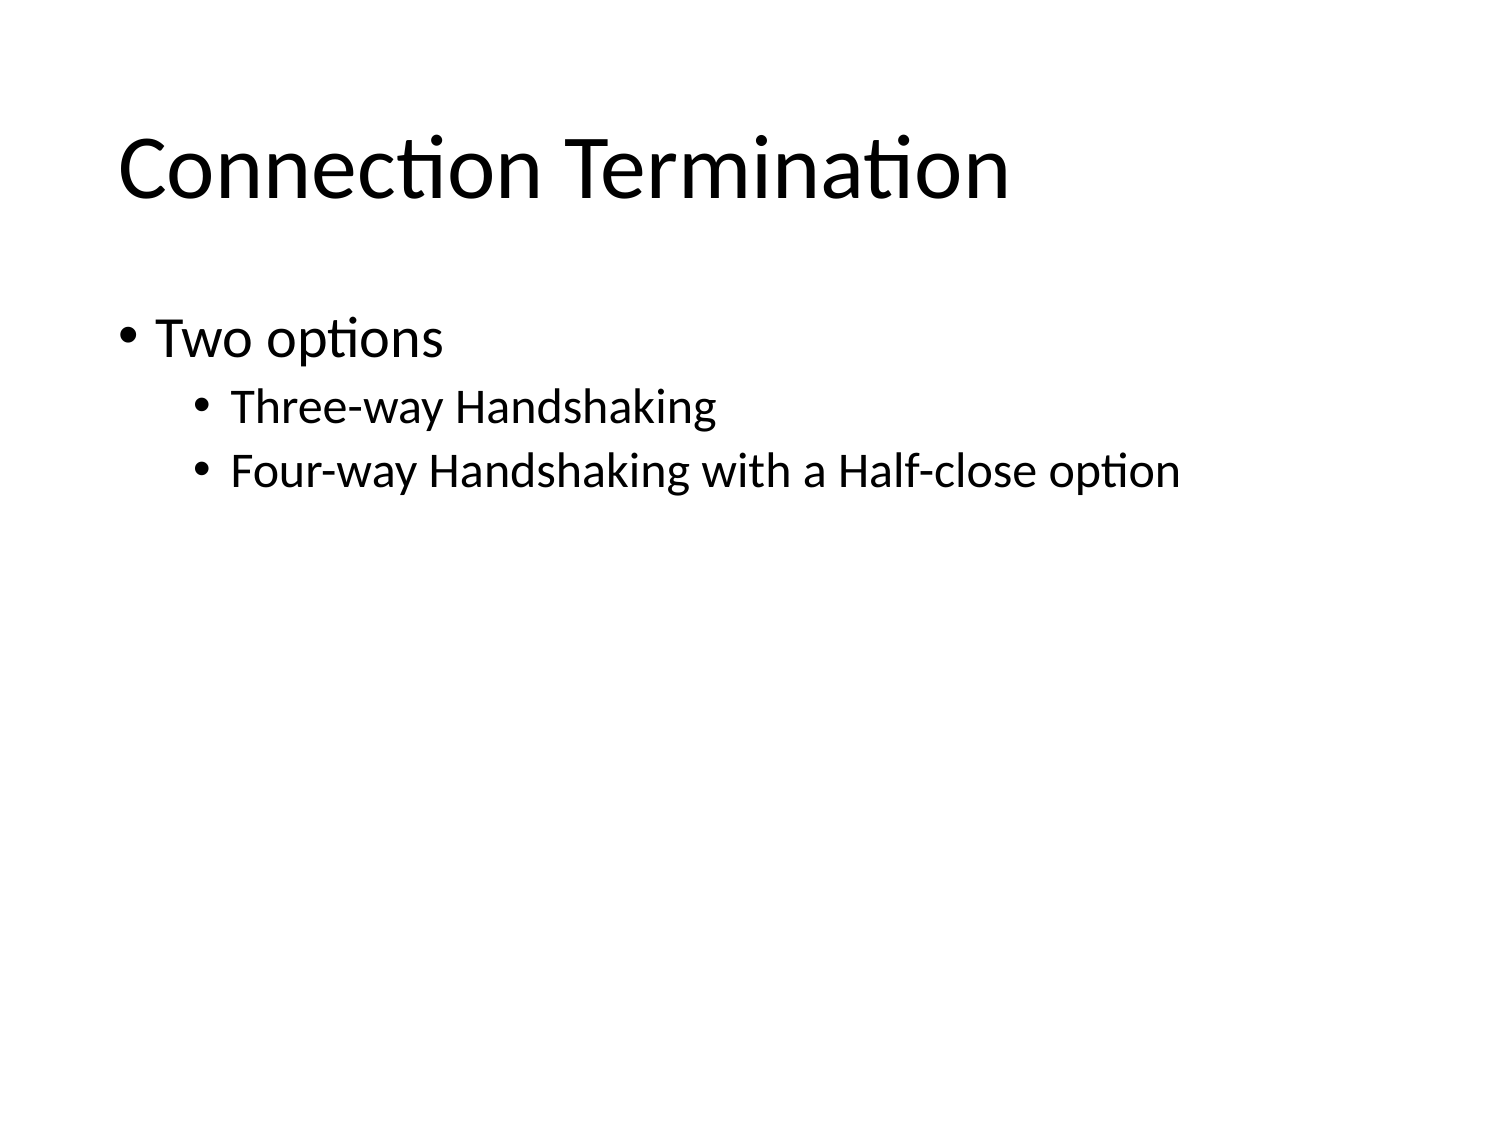

# Connection Termination
Two options
Three-way Handshaking
Four-way Handshaking with a Half-close option